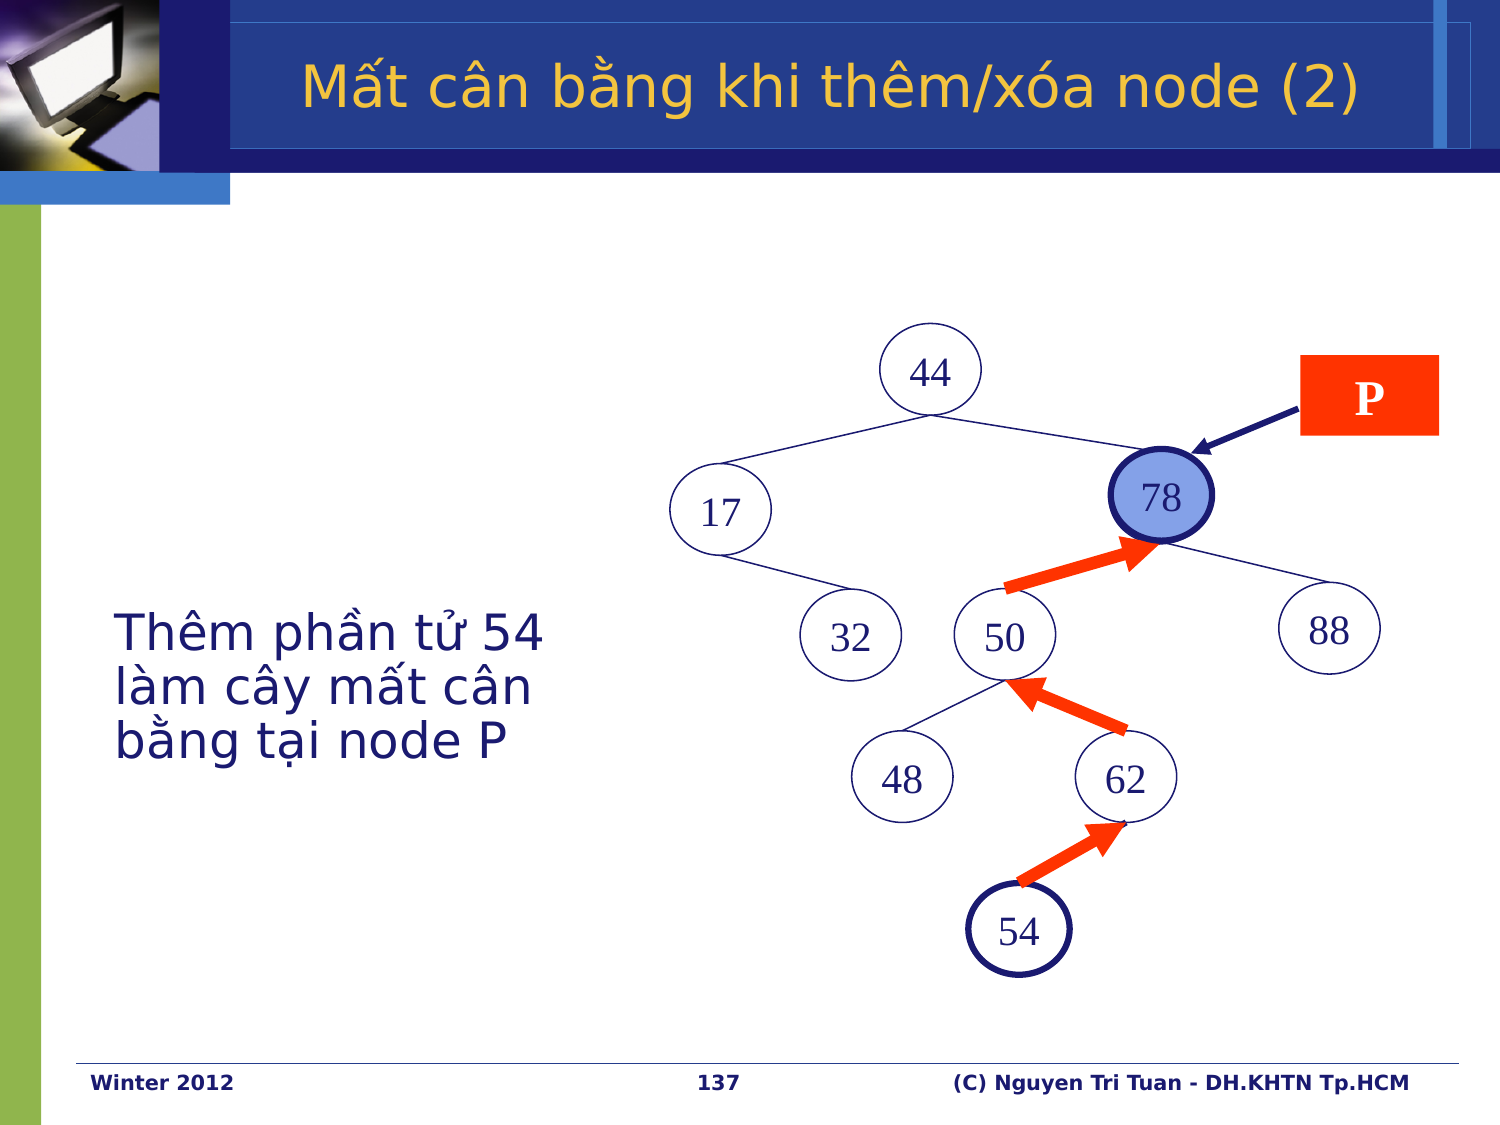

# Mất cân bằng khi thêm/xóa node (2)
44
P

78
78
17
88
50
32
Thêm phần tử 54 làm cây mất cân bằng tại node P
48
62
54
Winter 2012
137
(C) Nguyen Tri Tuan - DH.KHTN Tp.HCM